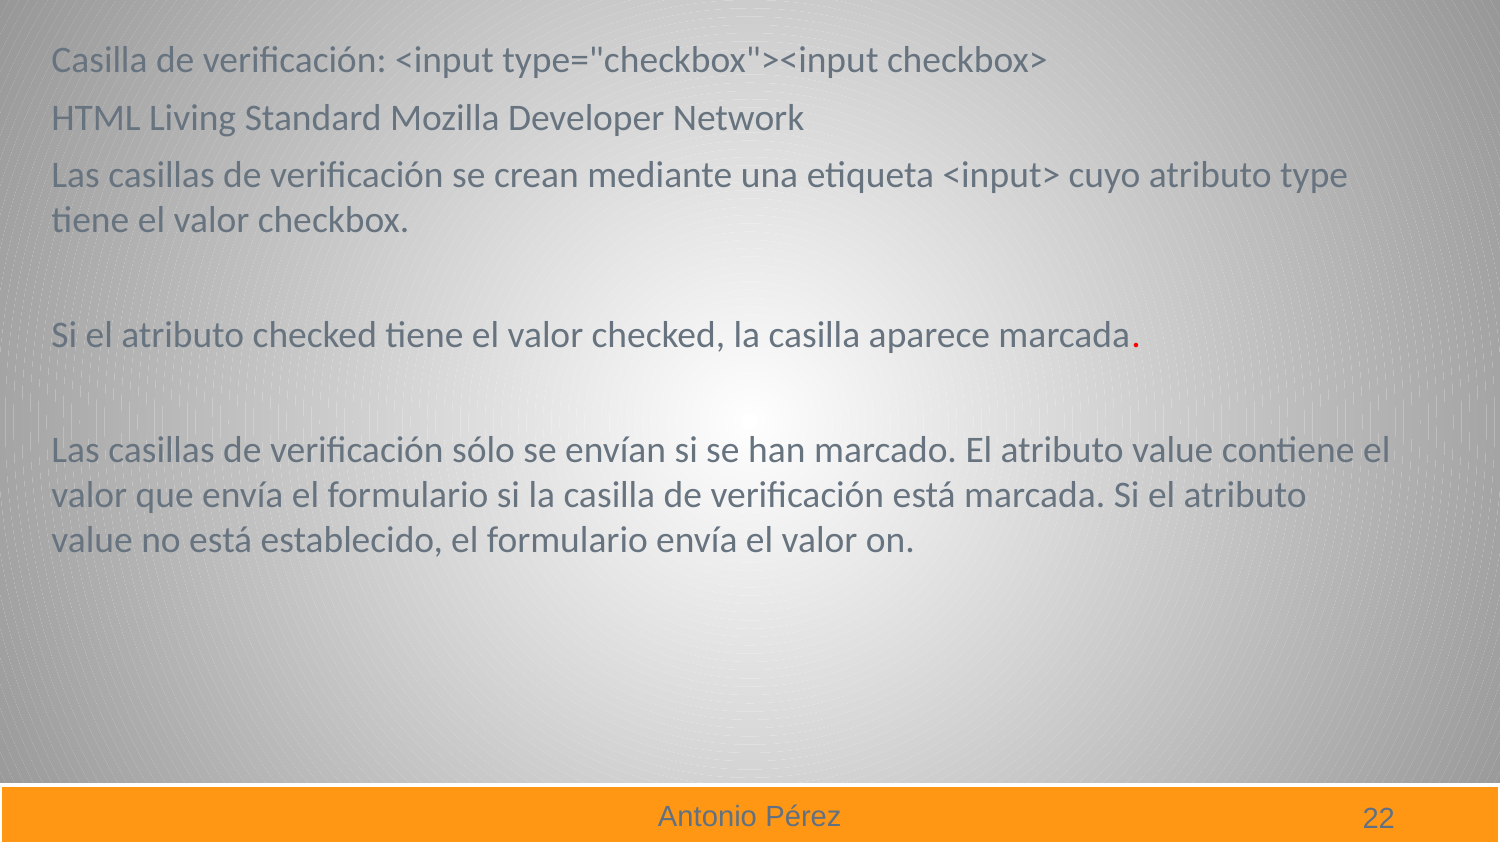

Casilla de verificación: <input type="checkbox"><input checkbox>
HTML Living Standard Mozilla Developer Network
Las casillas de verificación se crean mediante una etiqueta <input> cuyo atributo type tiene el valor checkbox.

Si el atributo checked tiene el valor checked, la casilla aparece marcada.

Las casillas de verificación sólo se envían si se han marcado. El atributo value contiene el valor que envía el formulario si la casilla de verificación está marcada. Si el atributo value no está establecido, el formulario envía el valor on.
22